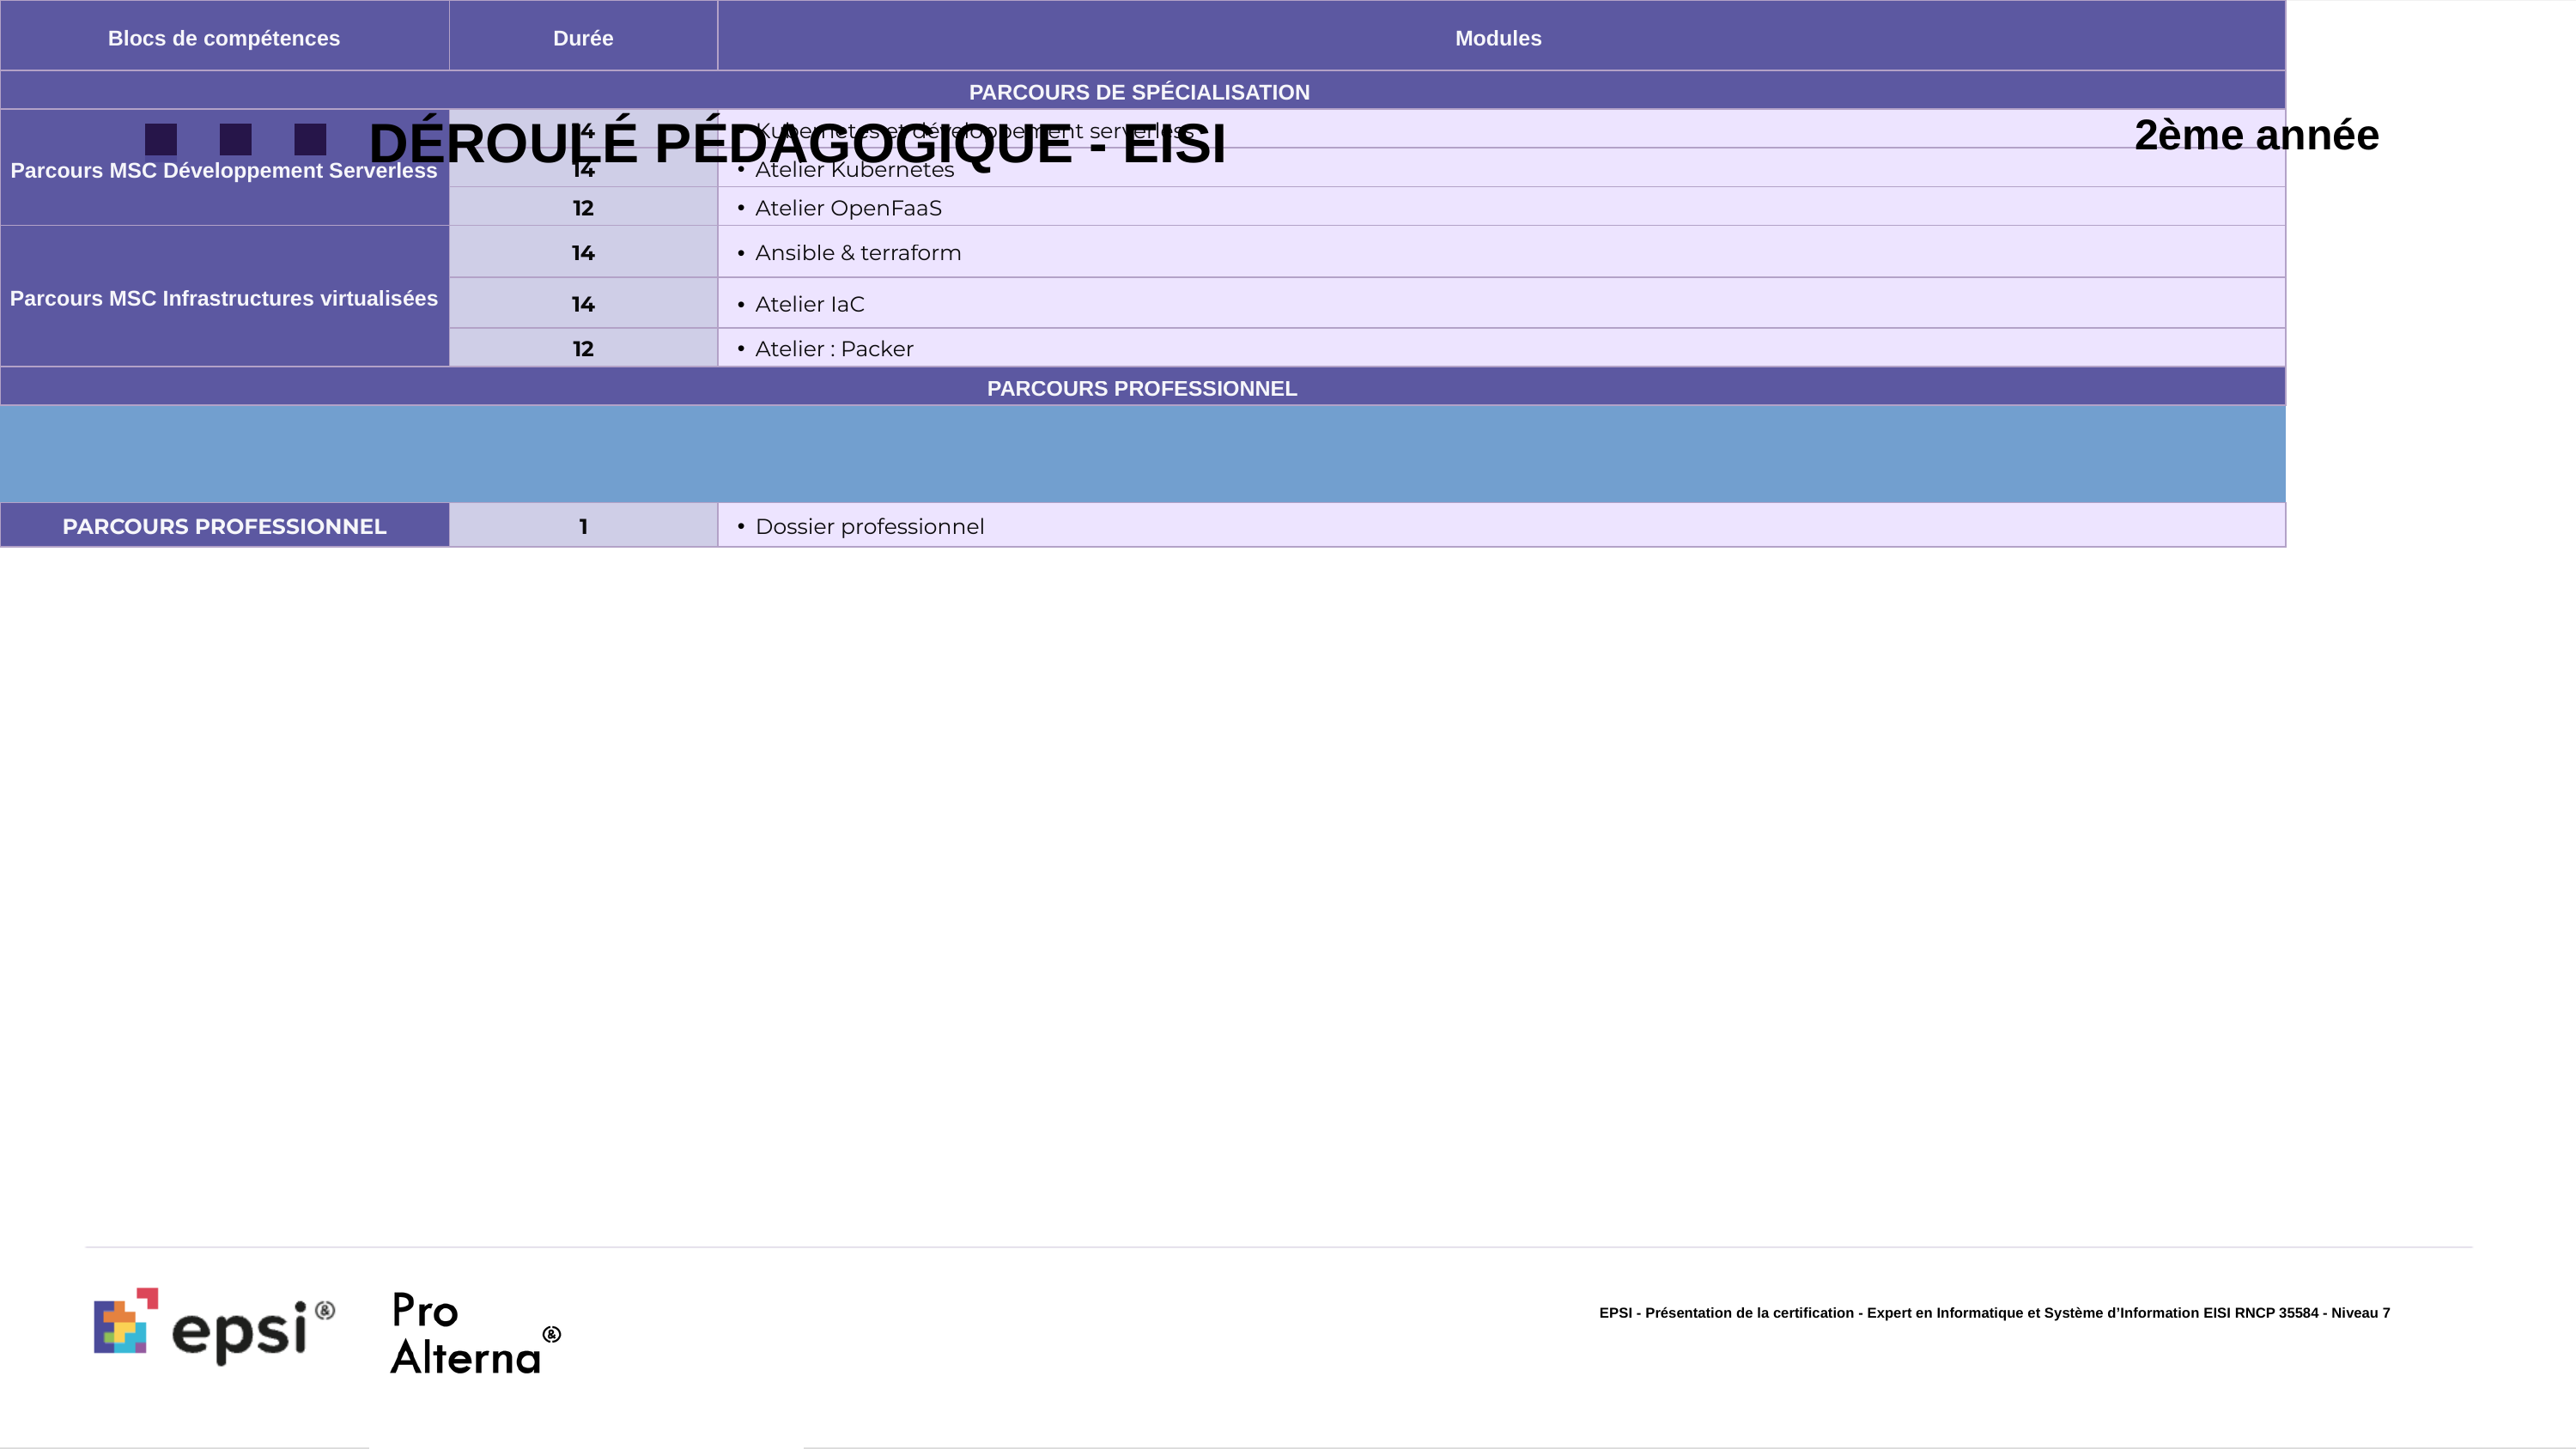

DÉROULÉ PÉDAGOGIQUE - EISI
2ème année

| Blocs de compétences | Durée | Modules |
| --- | --- | --- |
| PARCOURS DE SPÉCIALISATION | PARCOURS DE SPÉCIALISATION | PARCOURS DE SPÉCIALISATION |
| Parcours MSC Développement Serverless | 14 | Kubernetes et développement serverless |
| Parcours MSC Développement Serverless | 14 | Atelier Kubernetes |
| Parcours MSC Développement Serverless | 12 | Atelier OpenFaaS |
| Parcours MSC Infrastructures virtualisées | 14 | Ansible & terraform |
| Parcours MSC Infrastructures virtualisées | 14 | Atelier IaC |
| Parcours MSC Infrastructures virtualisées | 12 | Atelier : Packer |
| PARCOURS PROFESSIONNEL | PARCOURS PROFESSIONNEL | PARCOURS PROFESSIONNEL |
| PARCOURS PROFESSIONNEL | PARCOURS PROFESSIONNEL | PARCOURS PROFESSIONNEL |
| PARCOURS PROFESSIONNEL | PARCOURS PROFESSIONNEL | PARCOURS PROFESSIONNEL |
| PARCOURS PROFESSIONNEL | 1 | Dossier professionnel |
| PARCOURS PROFESSIONNEL | 1 | Soutenance |
| PARCOURS PROFESSIONNEL | 3 | Conseil |

EPSI - Présentation de la certification - Expert en Informatique et Système d’Information EISI RNCP 35584 - Niveau 7